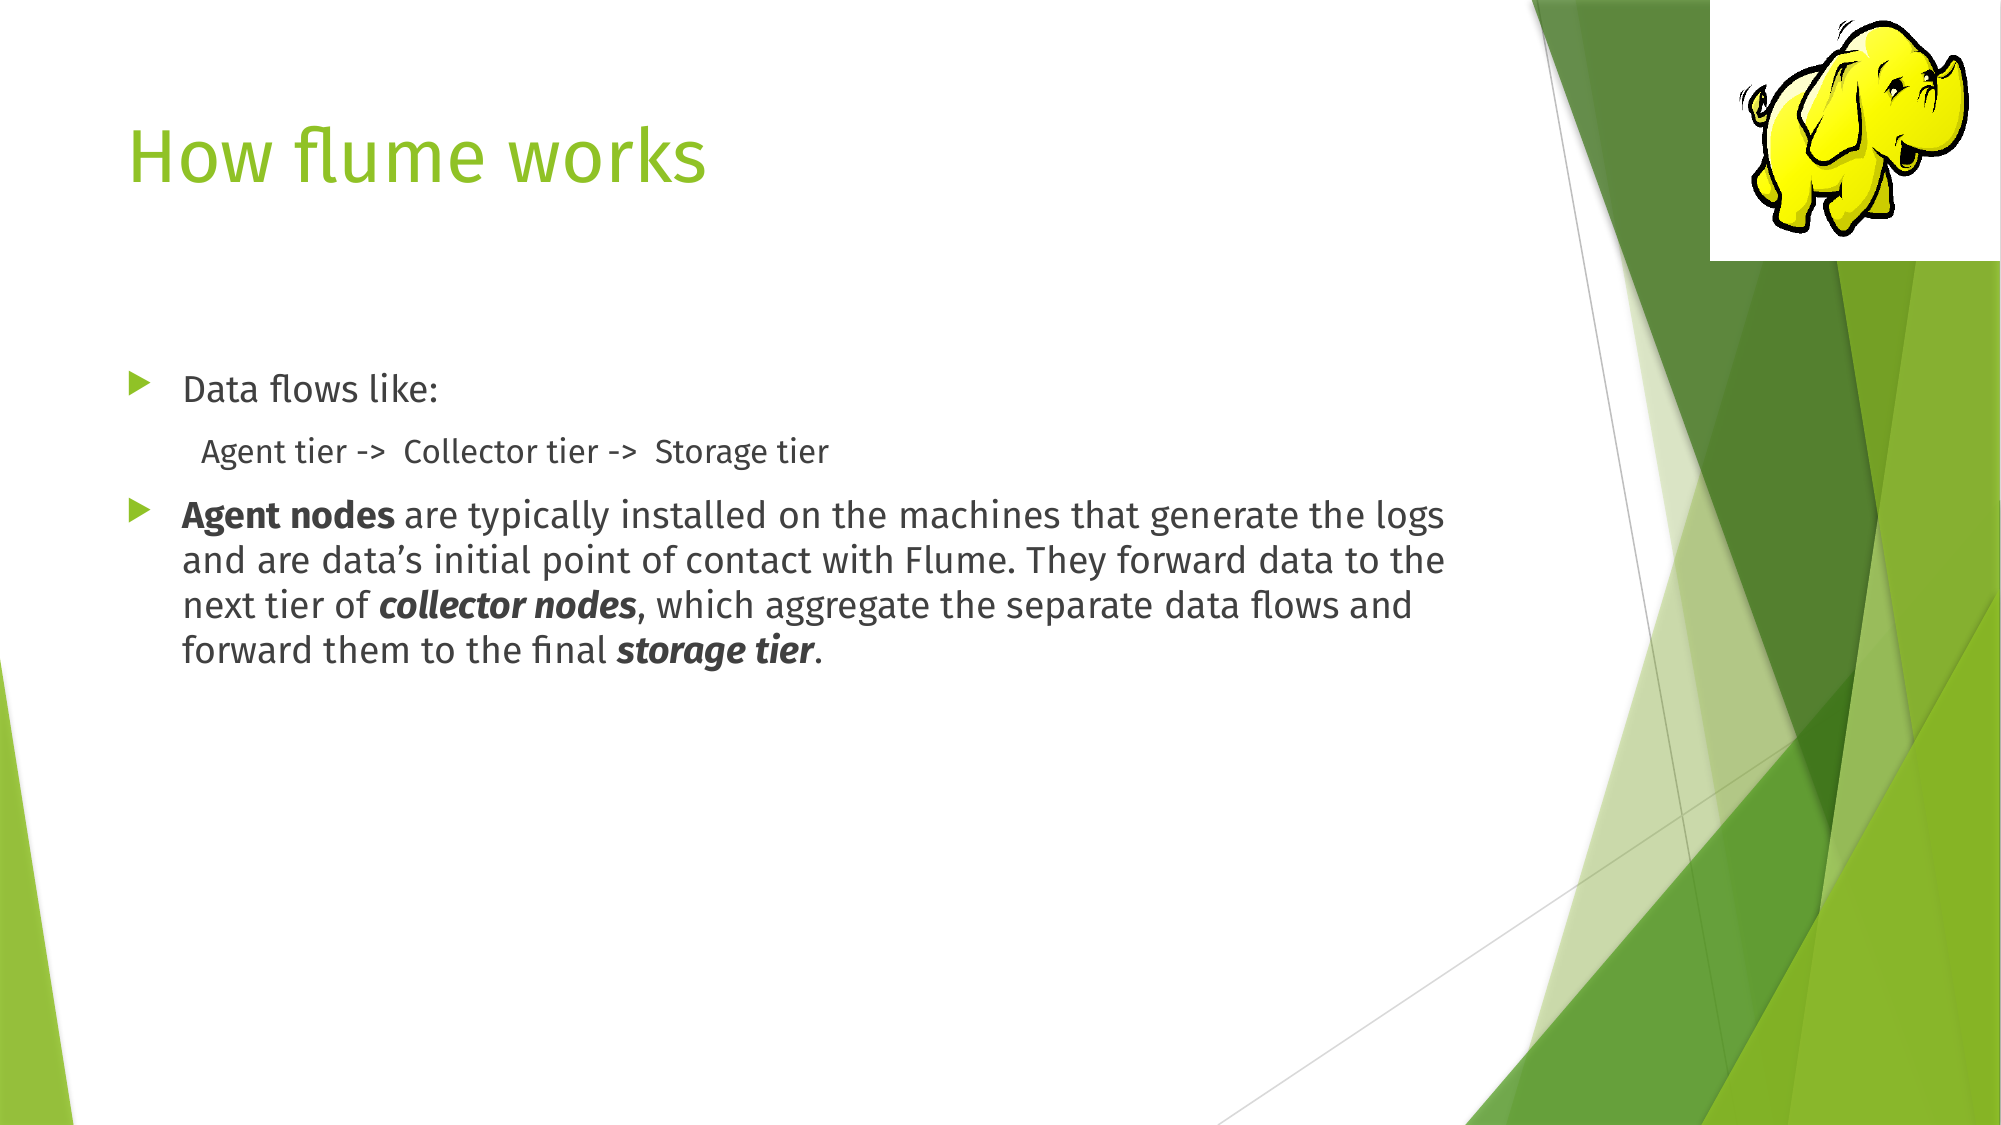

# How flume works
Data flows like:
Agent tier ->  Collector tier ->  Storage tier
Agent nodes are typically installed on the machines that generate the logs and are data’s initial point of contact with Flume. They forward data to the next tier of collector nodes, which aggregate the separate data flows and forward them to the final storage tier.